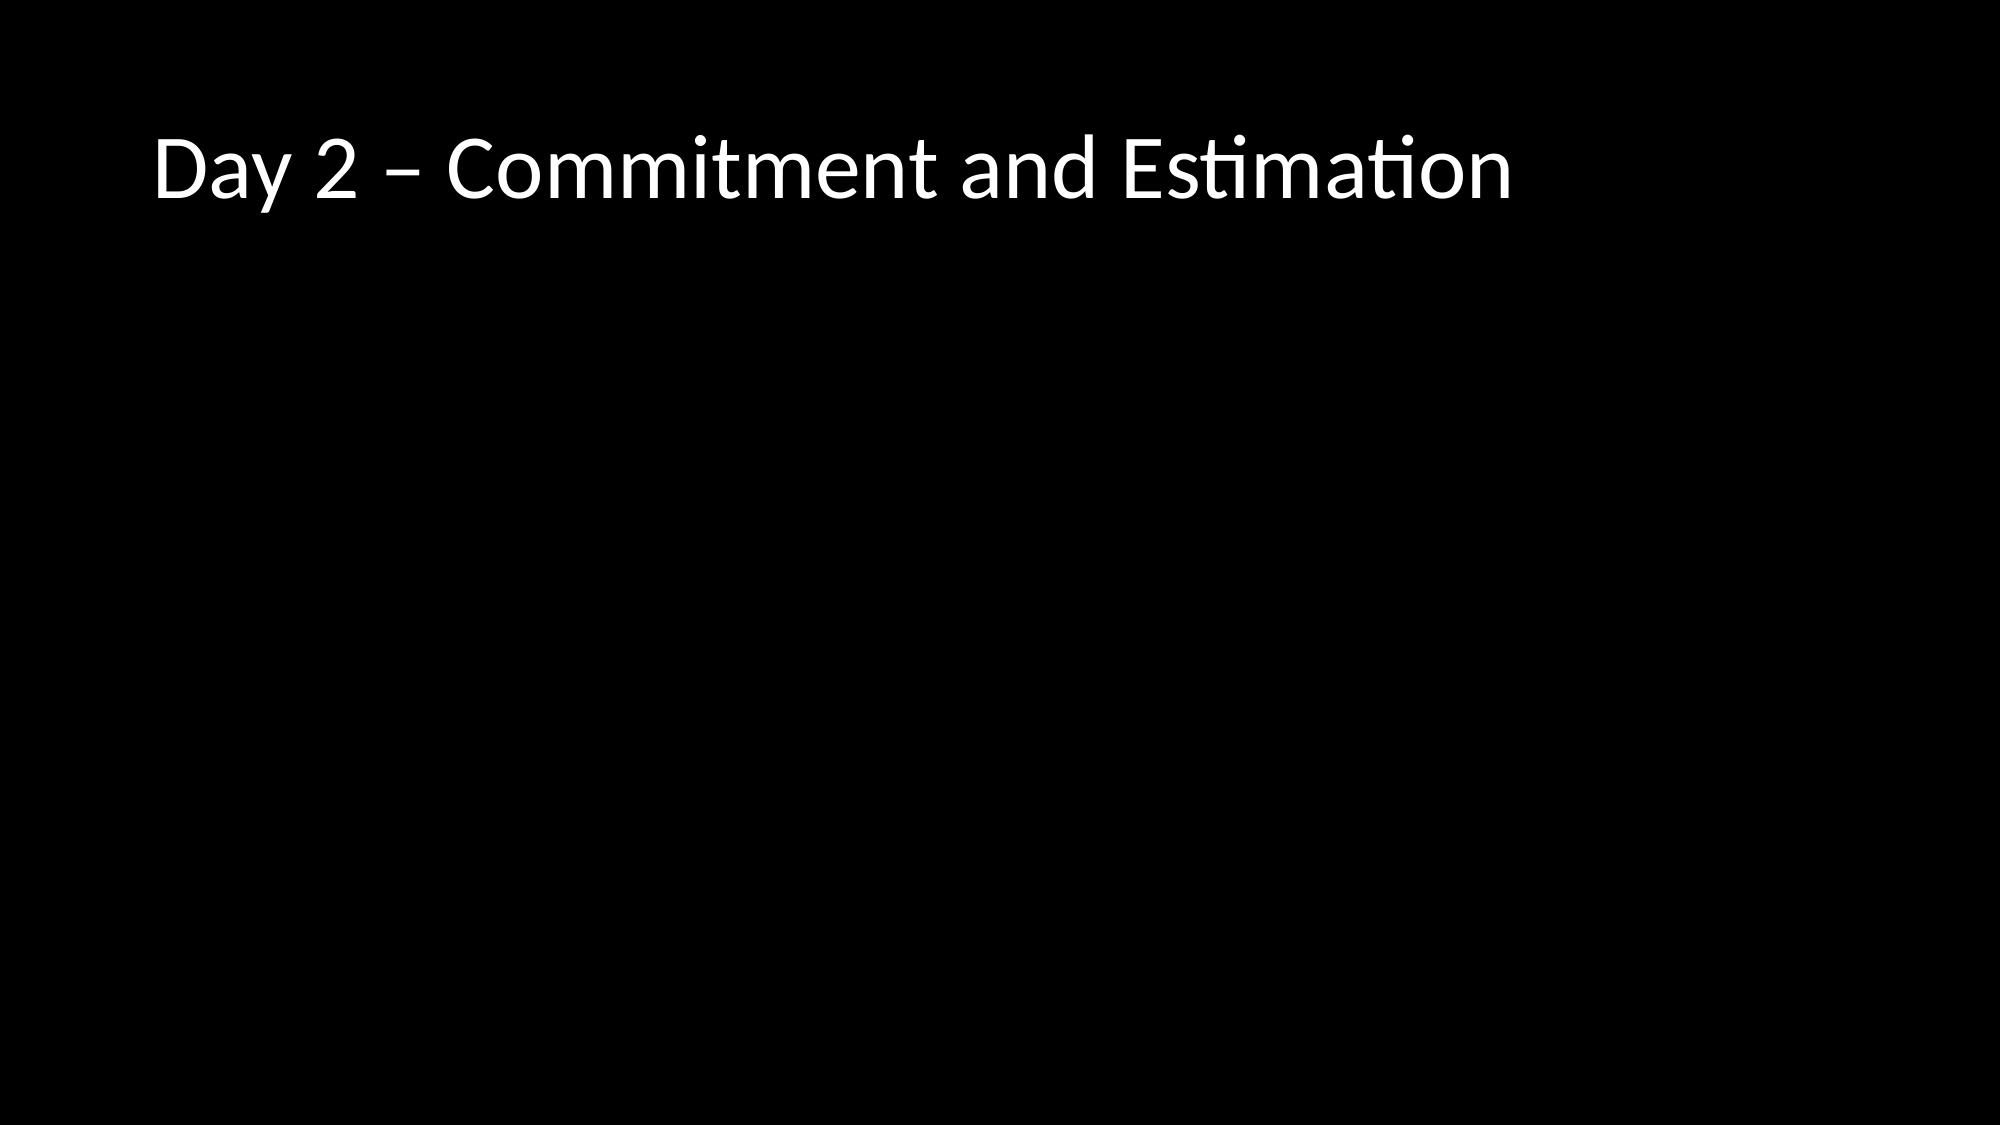

# Day 2 – Commitment and Estimation